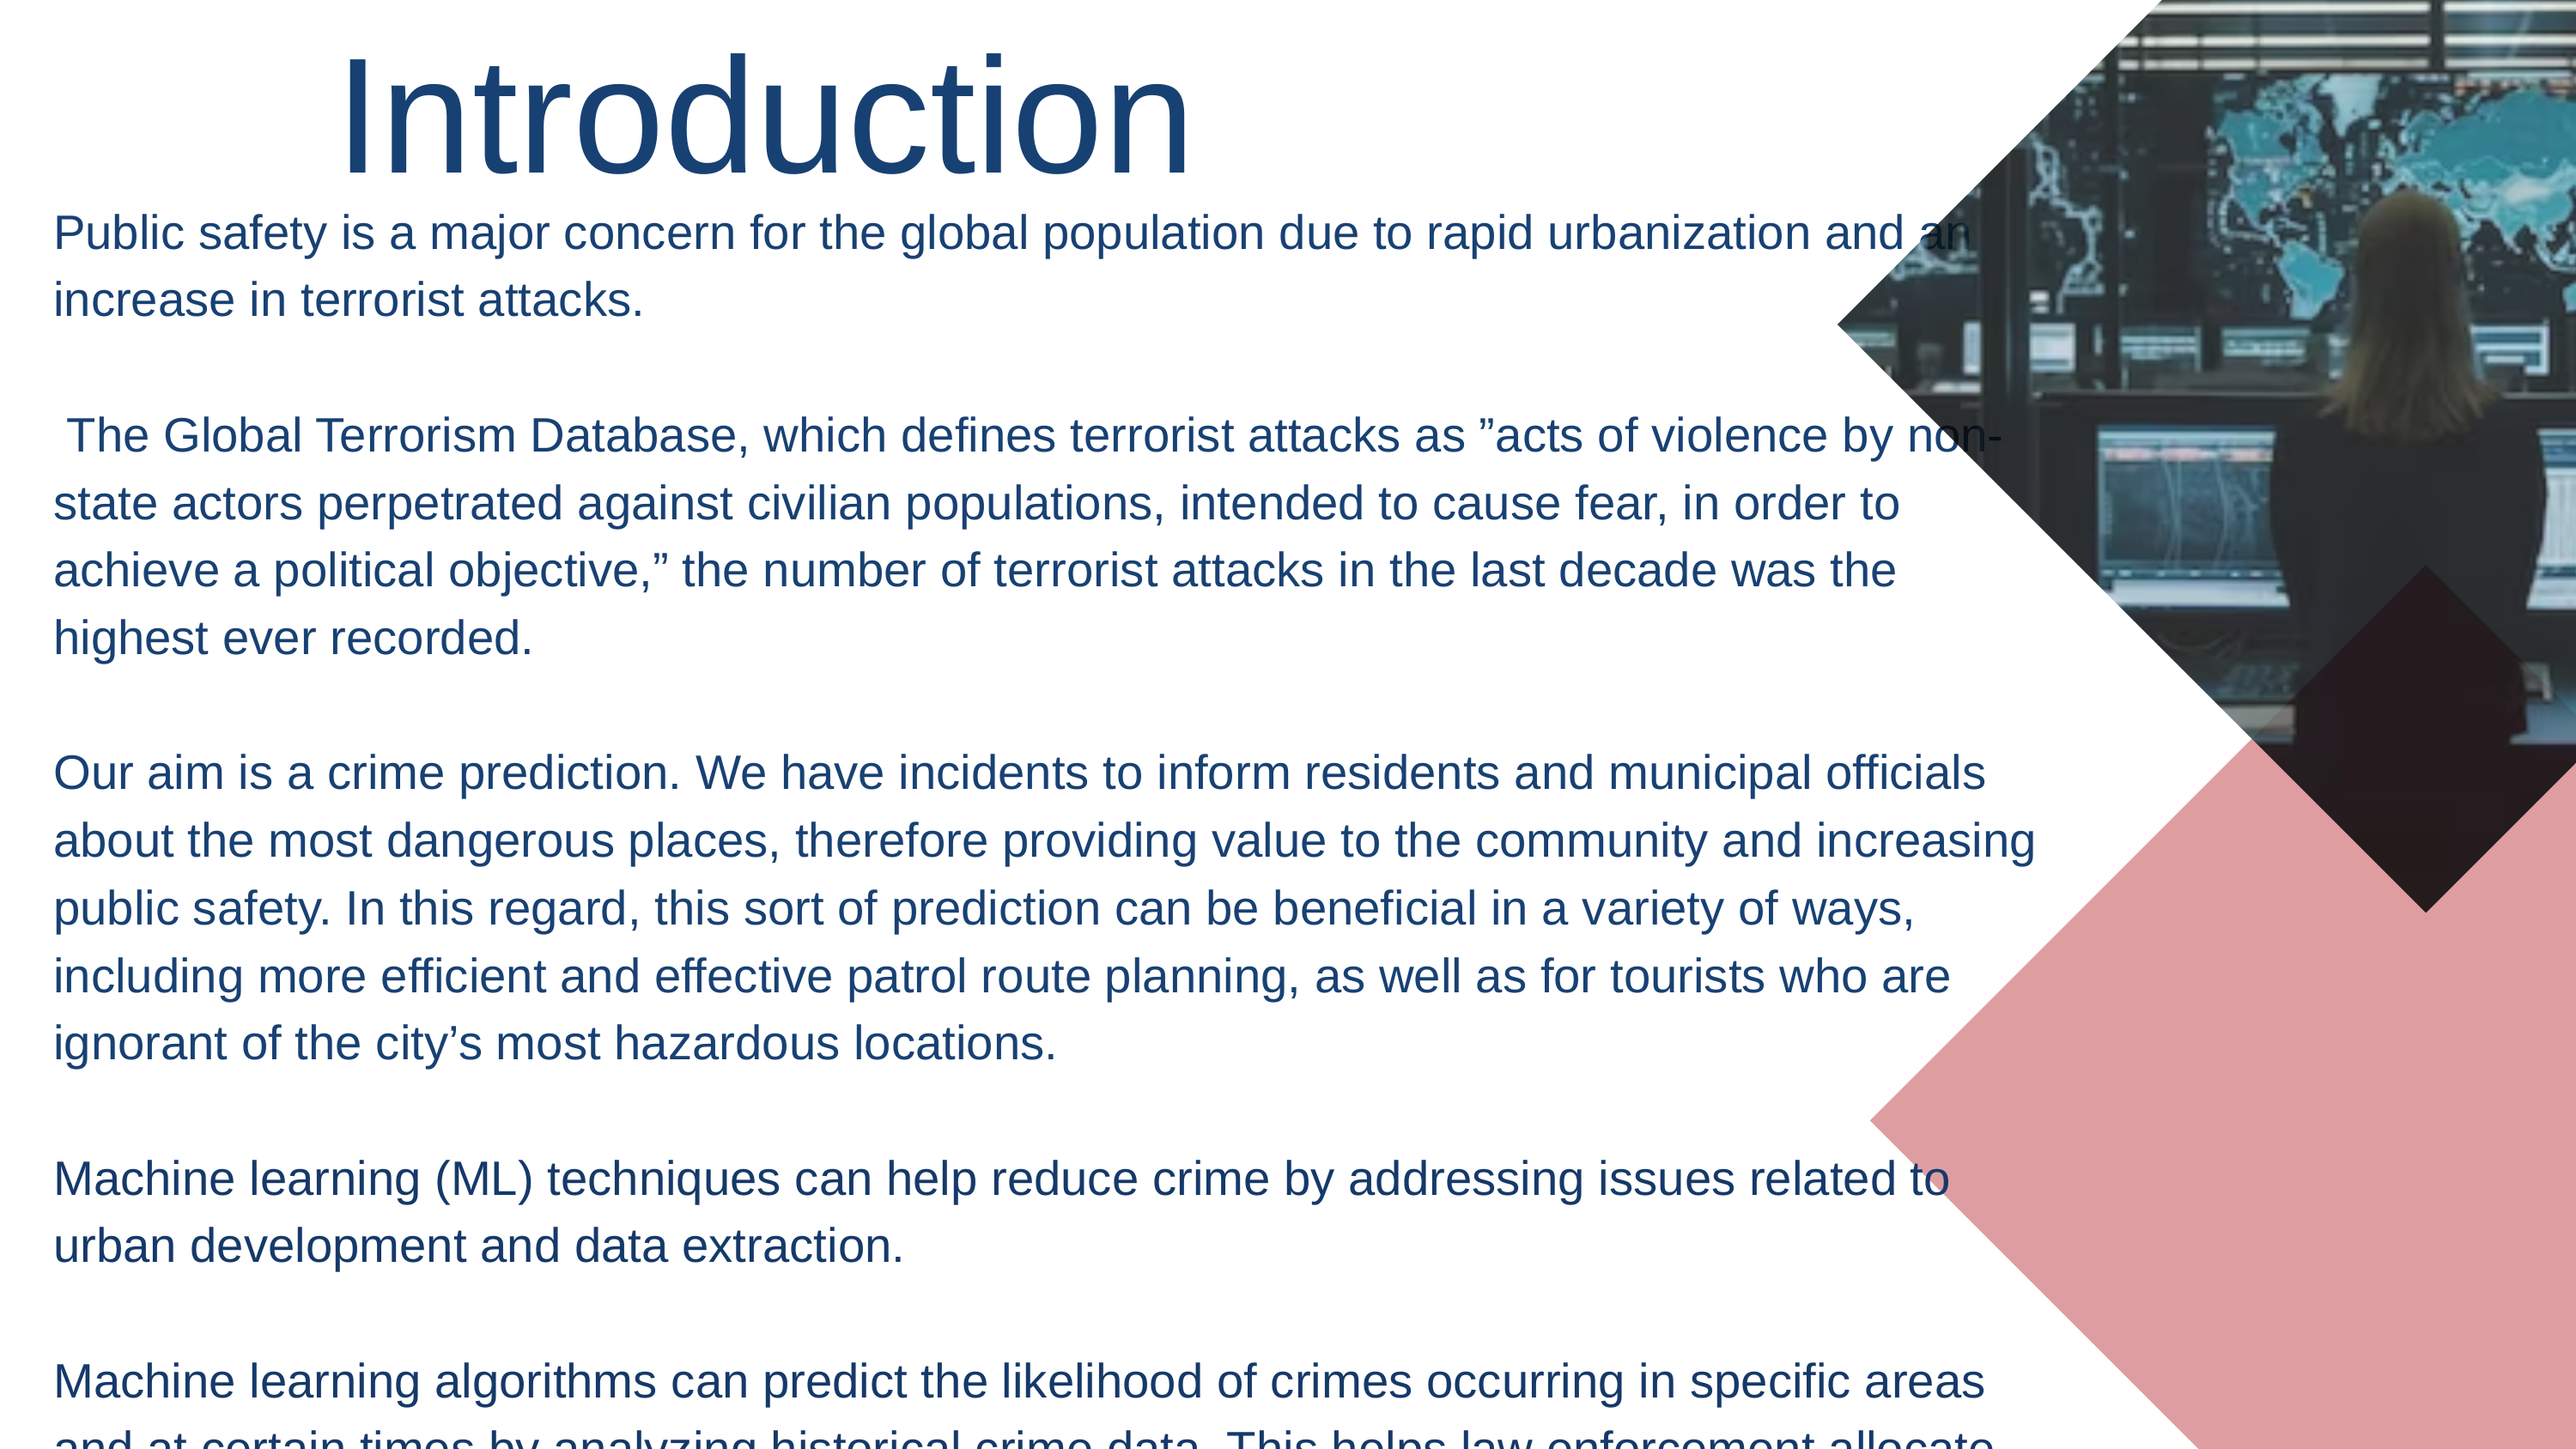

Introduction
Public safety is a major concern for the global population due to rapid urbanization and an increase in terrorist attacks.

 The Global Terrorism Database, which defines terrorist attacks as ”acts of violence by non-state actors perpetrated against civilian populations, intended to cause fear, in order to achieve a political objective,” the number of terrorist attacks in the last decade was the highest ever recorded.

Our aim is a crime prediction. We have incidents to inform residents and municipal officials about the most dangerous places, therefore providing value to the community and increasing public safety. In this regard, this sort of prediction can be beneficial in a variety of ways, including more efficient and effective patrol route planning, as well as for tourists who are ignorant of the city’s most hazardous locations.

Machine learning (ML) techniques can help reduce crime by addressing issues related to urban development and data extraction.

Machine learning algorithms can predict the likelihood of crimes occurring in specific areas and at certain times by analyzing historical crime data. This helps law enforcement allocate resources effectively and prevent crime. However, ethical considerations must be taken to avoid bias and discrimination.